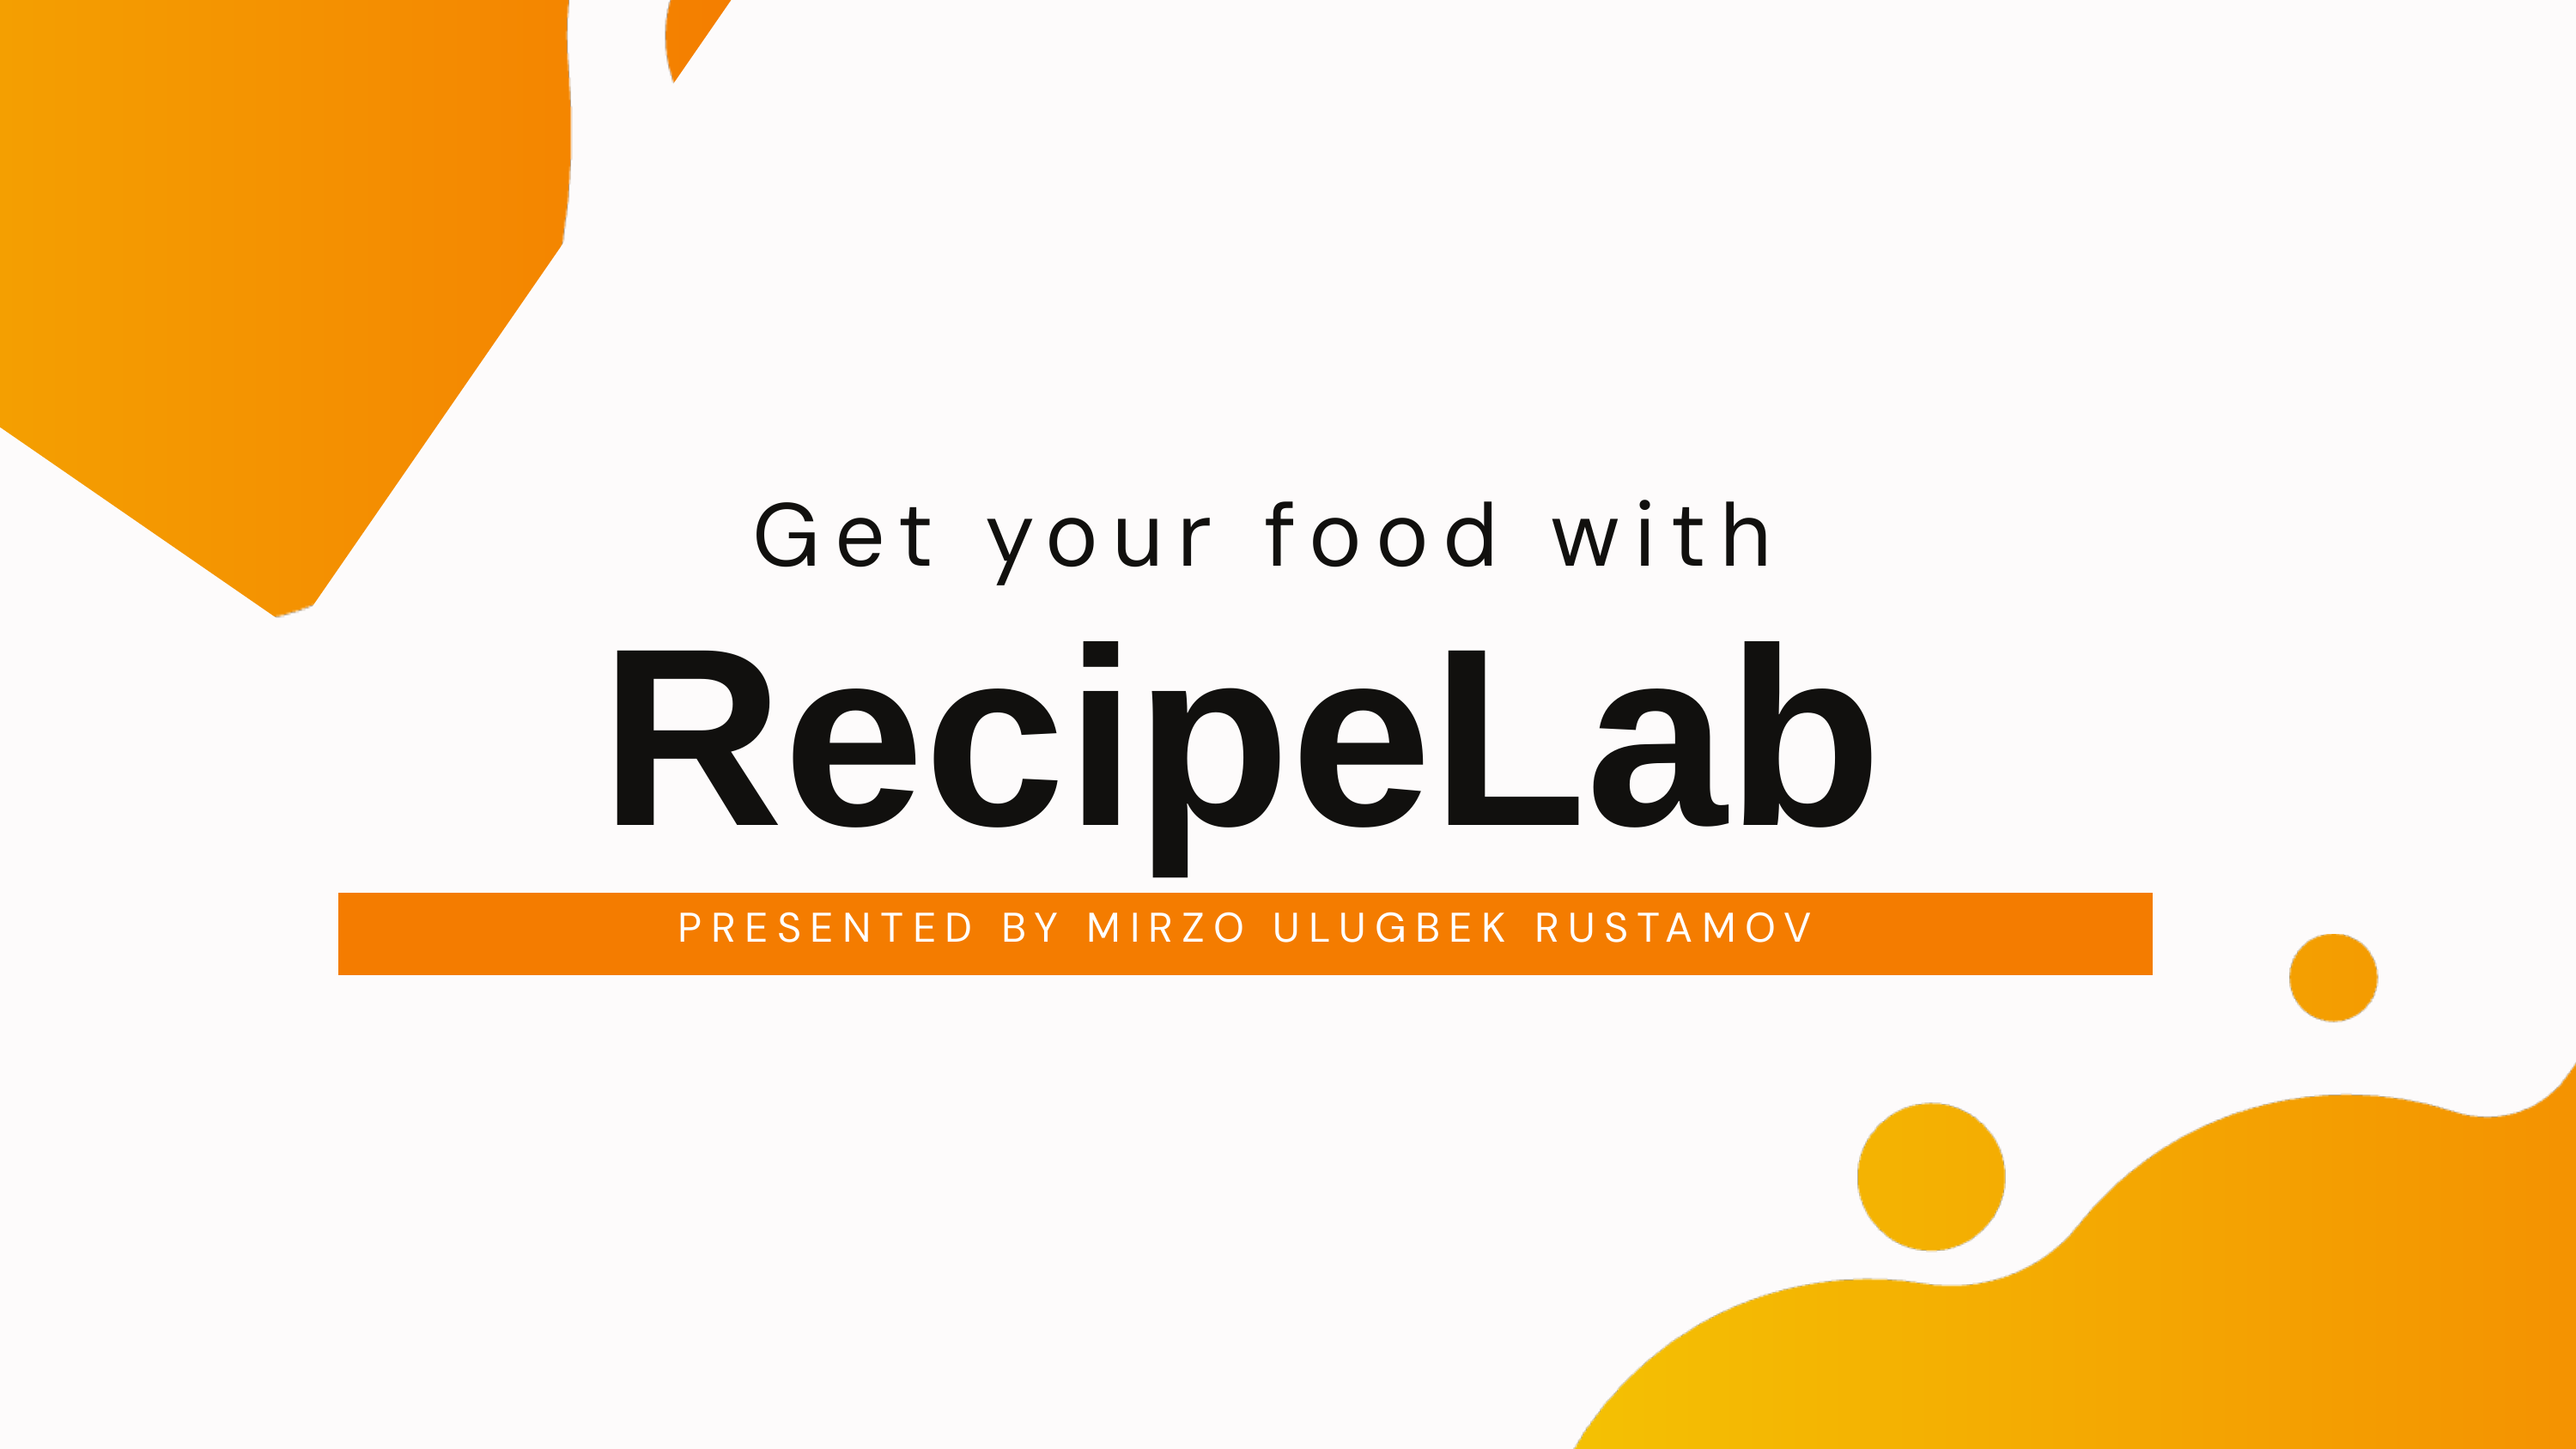

Get your food with
RecipeLab

PRESENTED BY MIRZO ULUGBEK RUSTAMOV